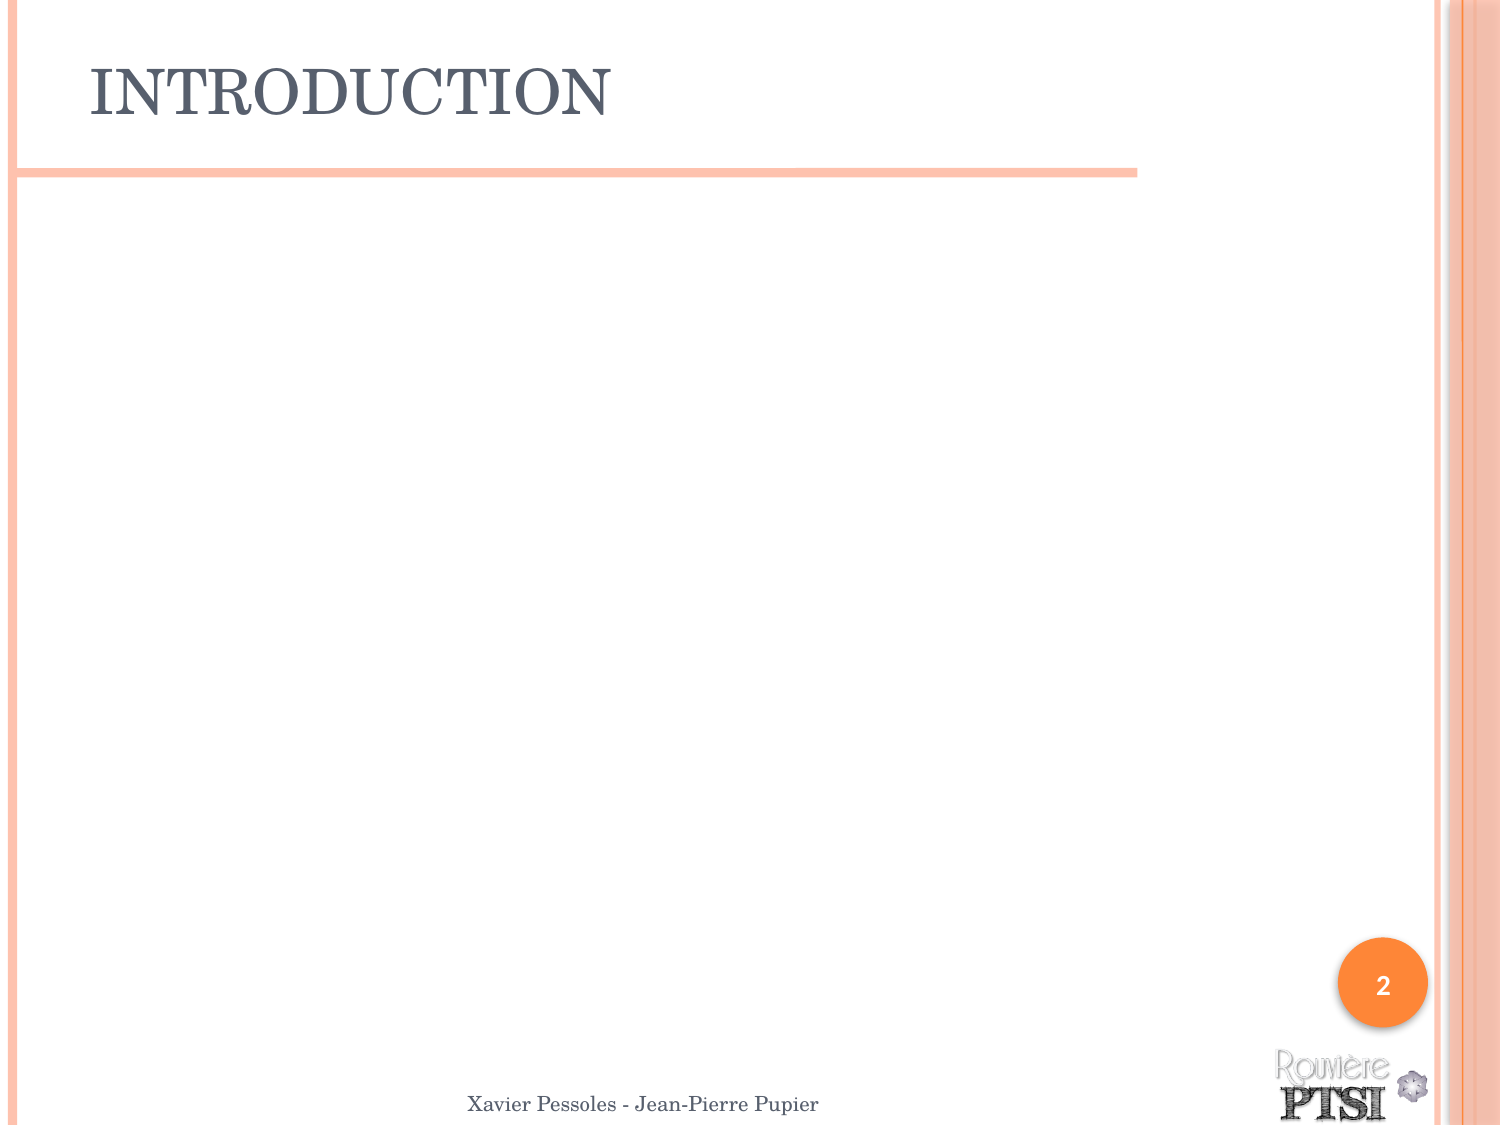

# Introduction

2
Xavier Pessoles - Jean-Pierre Pupier